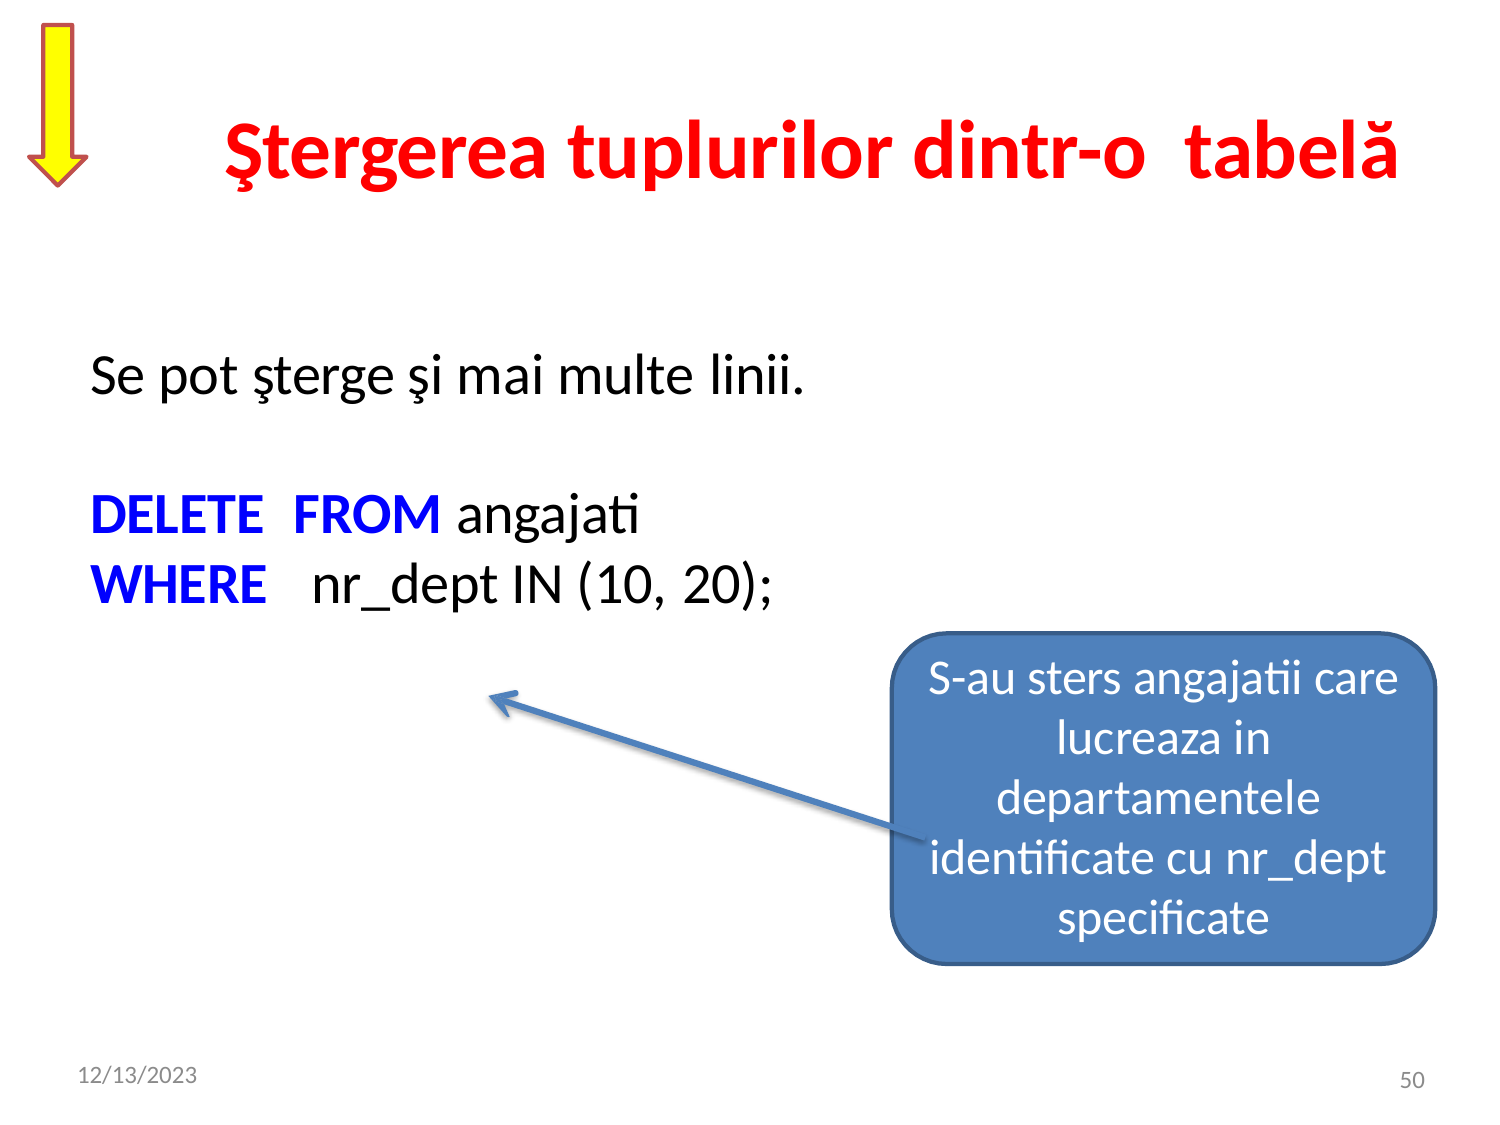

# Ştergerea tuplurilor dintr-o  tabelă
Se pot şterge şi mai multe linii.

DELETE	FROM angajati
WHERE	nr_dept IN (10, 20);
S-au sters angajatii care  lucreaza in  departamentele  identificate cu nr_dept  specificate

12/13/2023
50